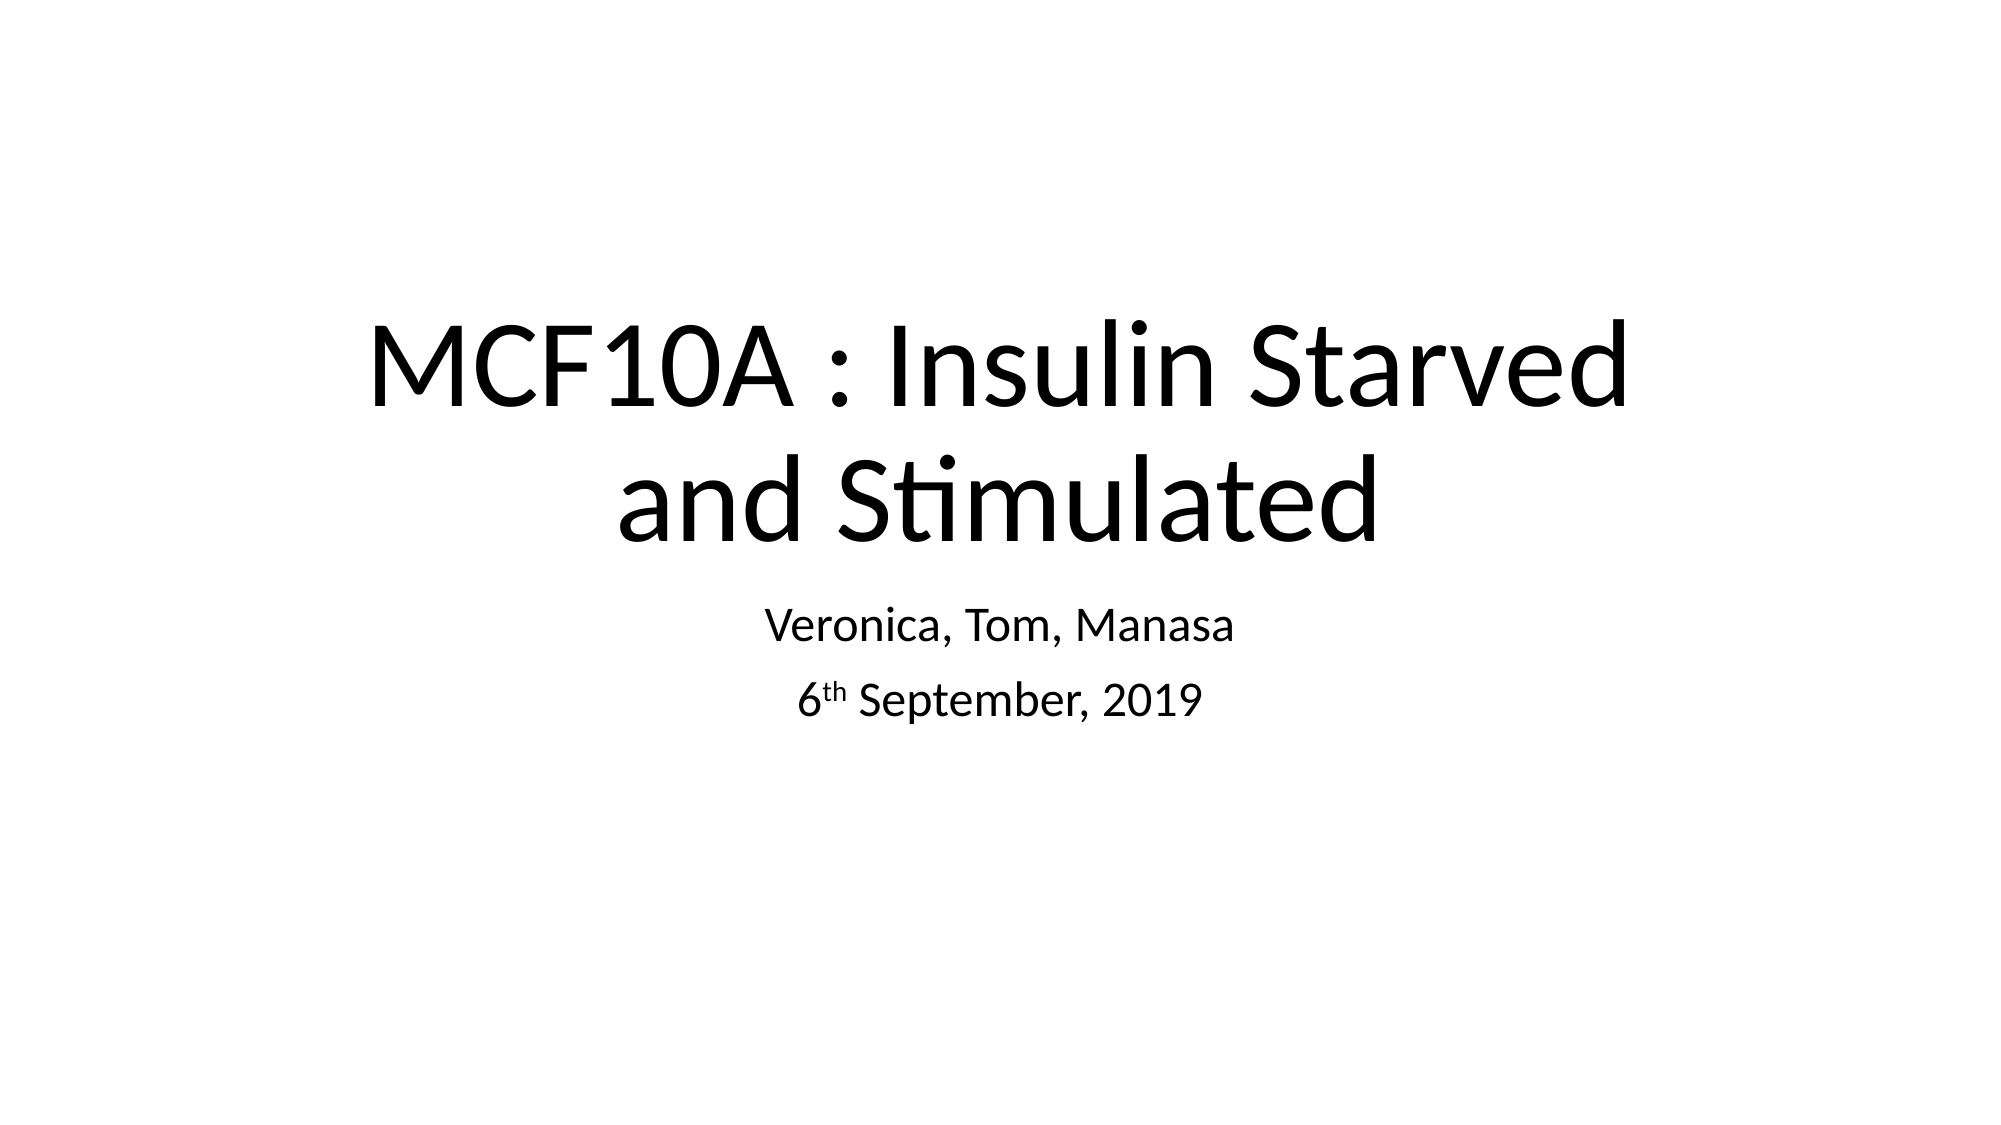

# MCF10A : Insulin Starved and Stimulated
Veronica, Tom, Manasa
6th September, 2019